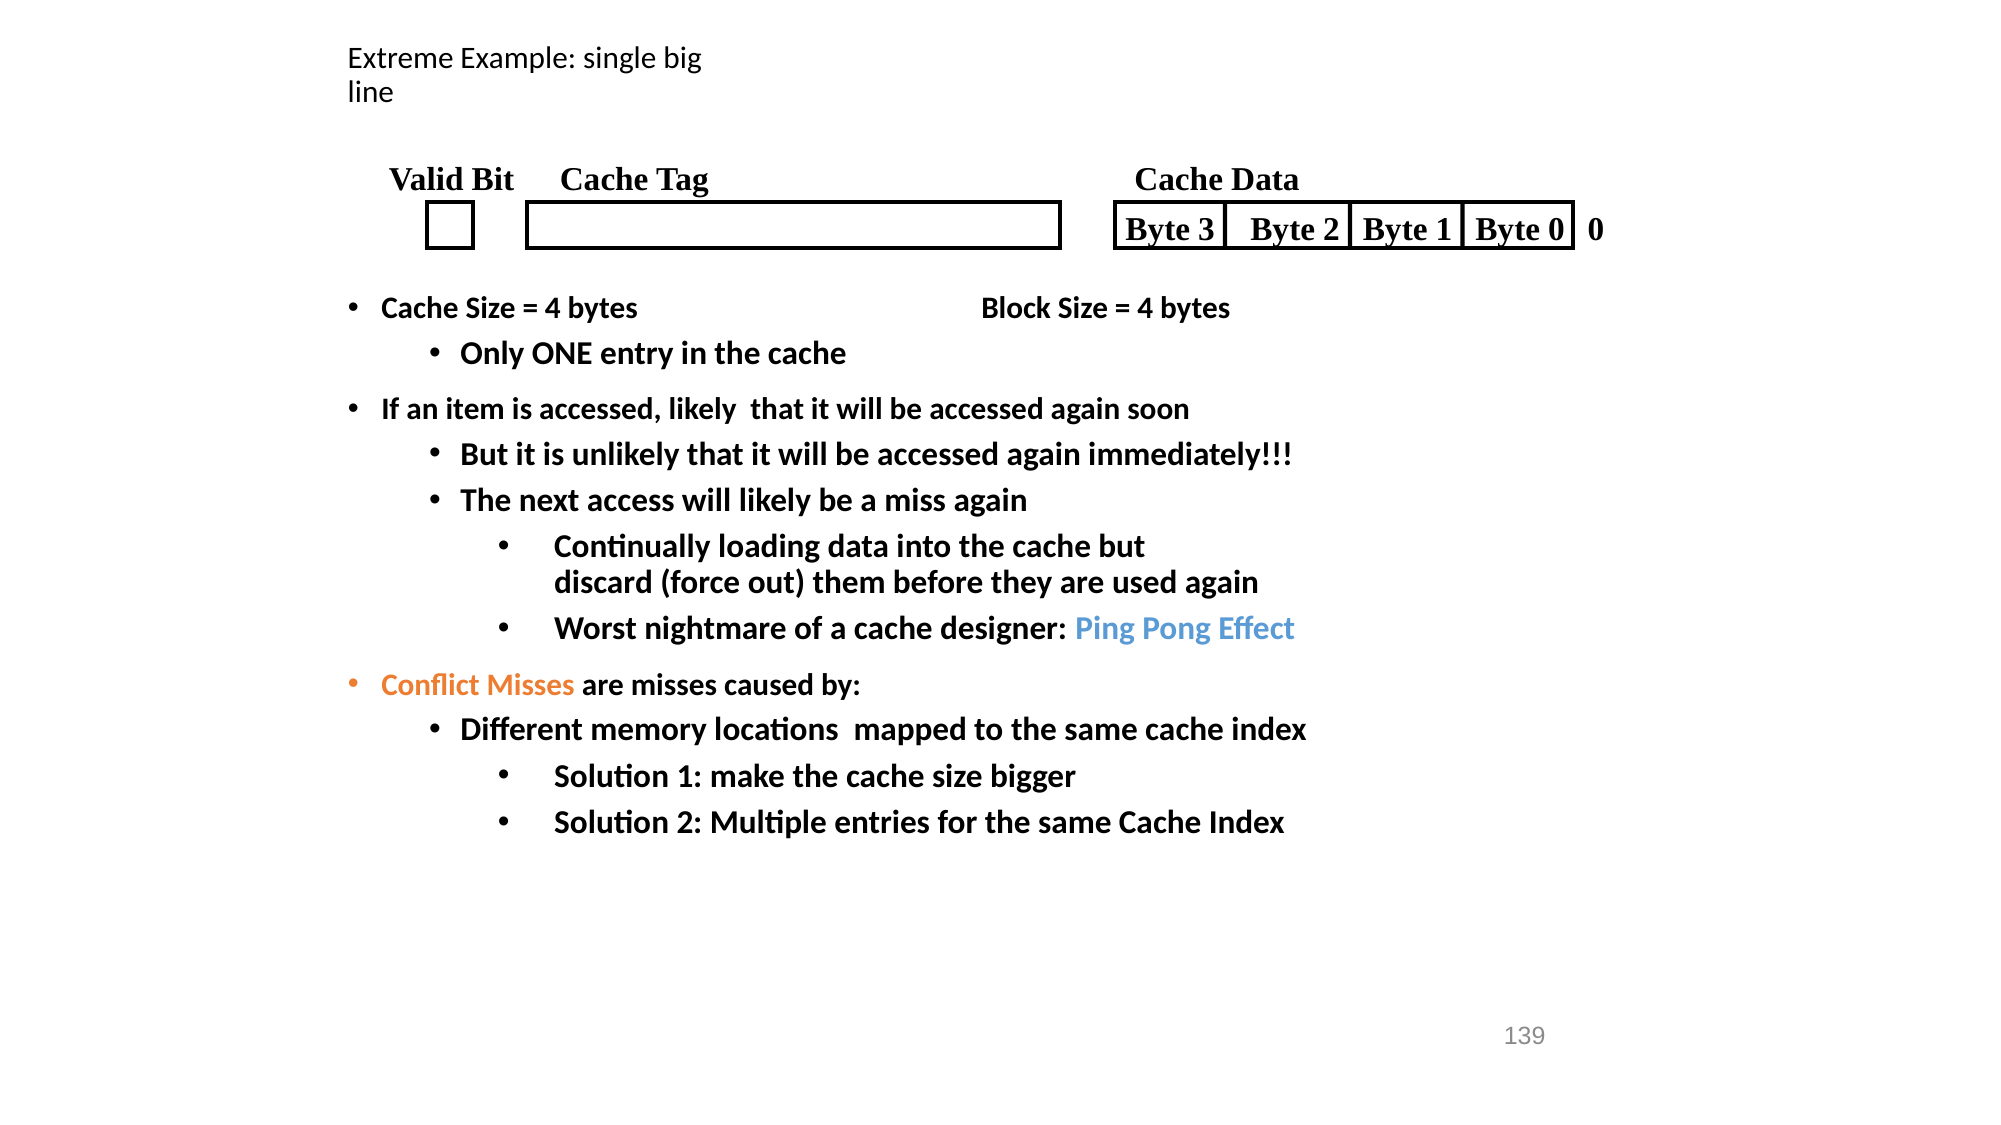

# Extreme Example: single big line
Valid Bit
 Cache Tag
 Cache Data
Byte 3
Byte 2
Byte 1
Byte 0
0

Cache Size = 4 bytes			Block Size = 4 bytes
Only ONE entry in the cache
If an item is accessed, likely  that it will be accessed again soon
But it is unlikely that it will be accessed again immediately!!!
The next access will likely be a miss again
Continually loading data into the cache but
discard (force out) them before they are used again
Worst nightmare of a cache designer: Ping Pong Effect
Conflict Misses are misses caused by:
Different memory locations  mapped to the same cache index
Solution 1: make the cache size bigger
Solution 2: Multiple entries for the same Cache Index
139